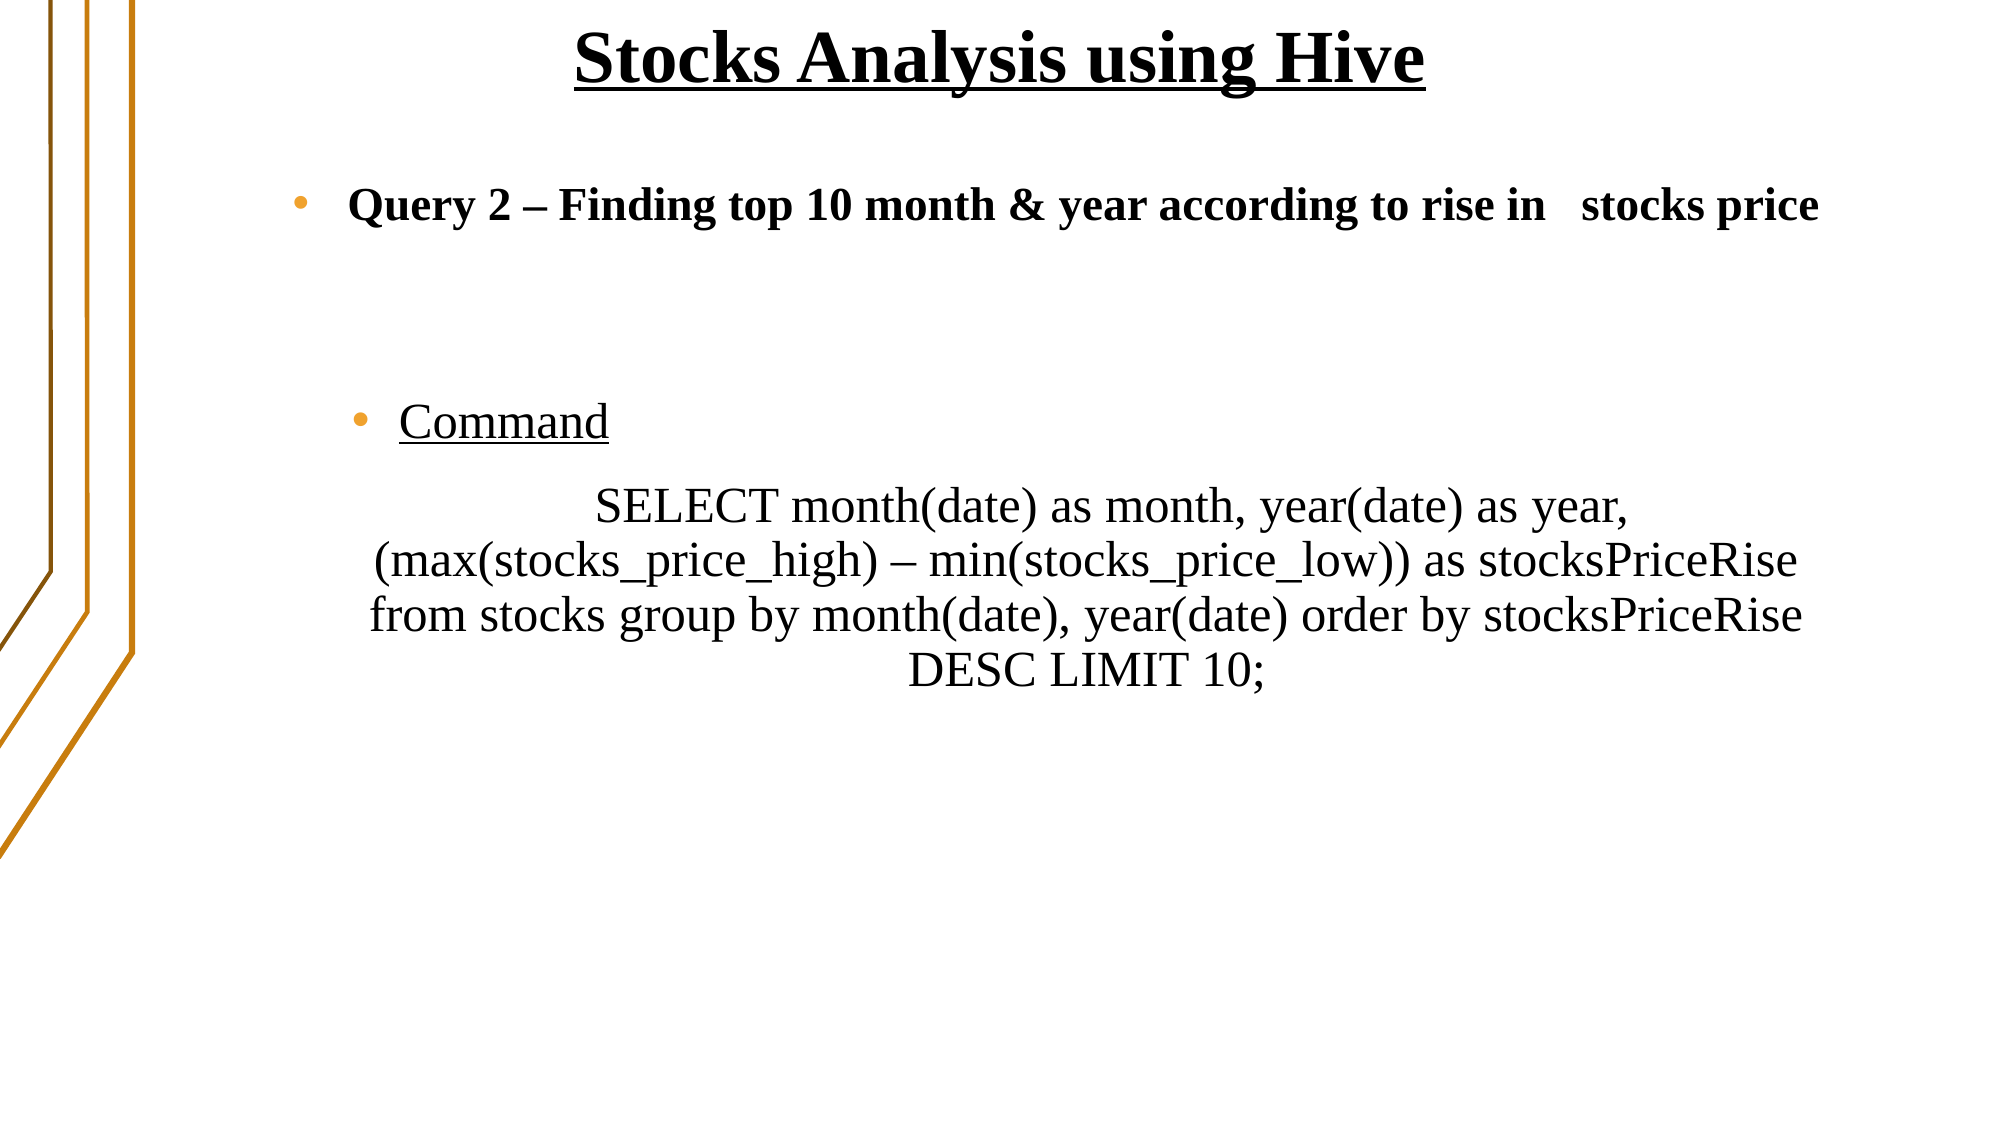

Stocks Analysis using Hive

Query 2 – Finding top 10 month & year according to rise in   stocks price
Command
    SELECT month(date) as month, year(date) as year, (max(stocks_price_high) – min(stocks_price_low)) as stocksPriceRise from stocks group by month(date), year(date) order by stocksPriceRise DESC LIMIT 10;